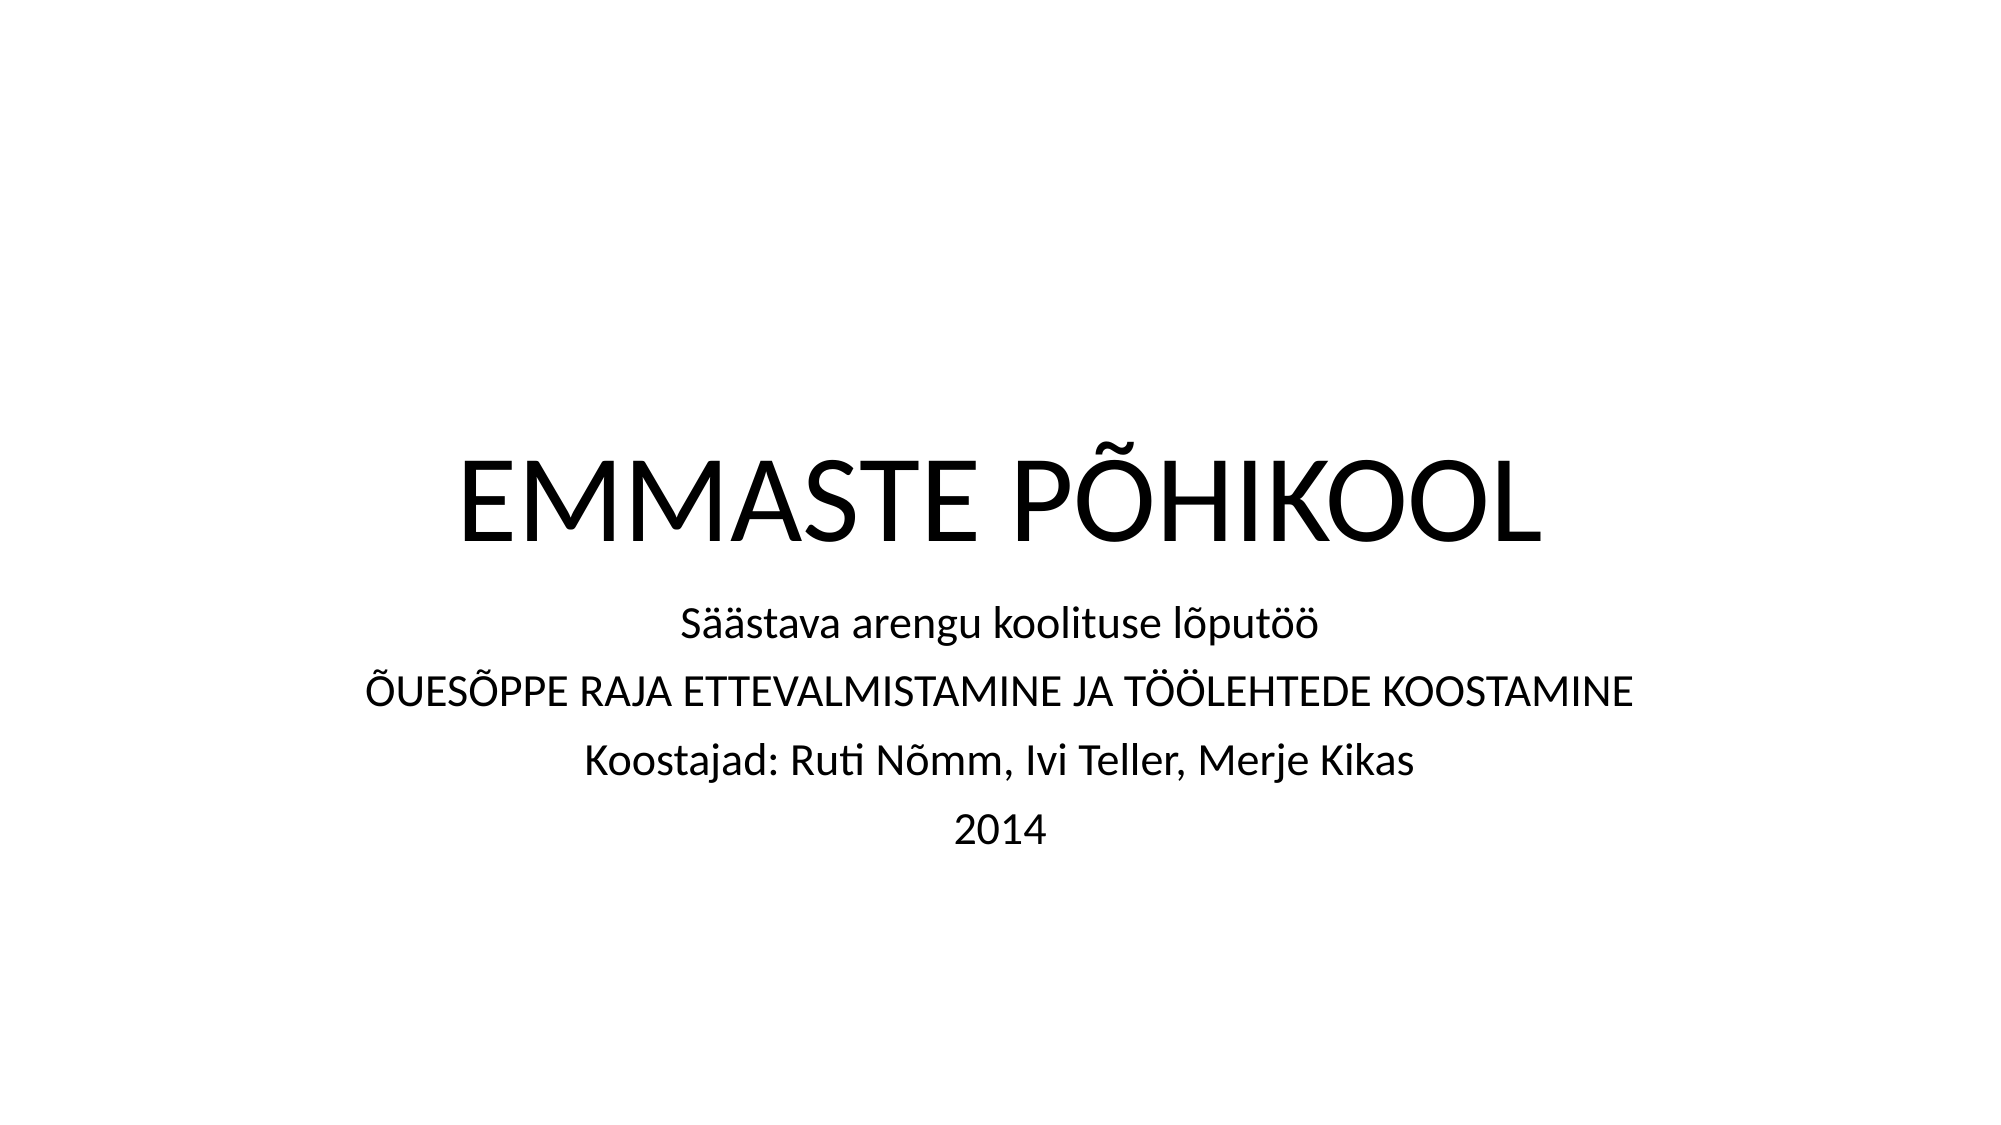

# EMMASTE PÕHIKOOL
Säästava arengu koolituse lõputöö
ÕUESÕPPE RAJA ETTEVALMISTAMINE JA TÖÖLEHTEDE KOOSTAMINE
Koostajad: Ruti Nõmm, Ivi Teller, Merje Kikas
2014